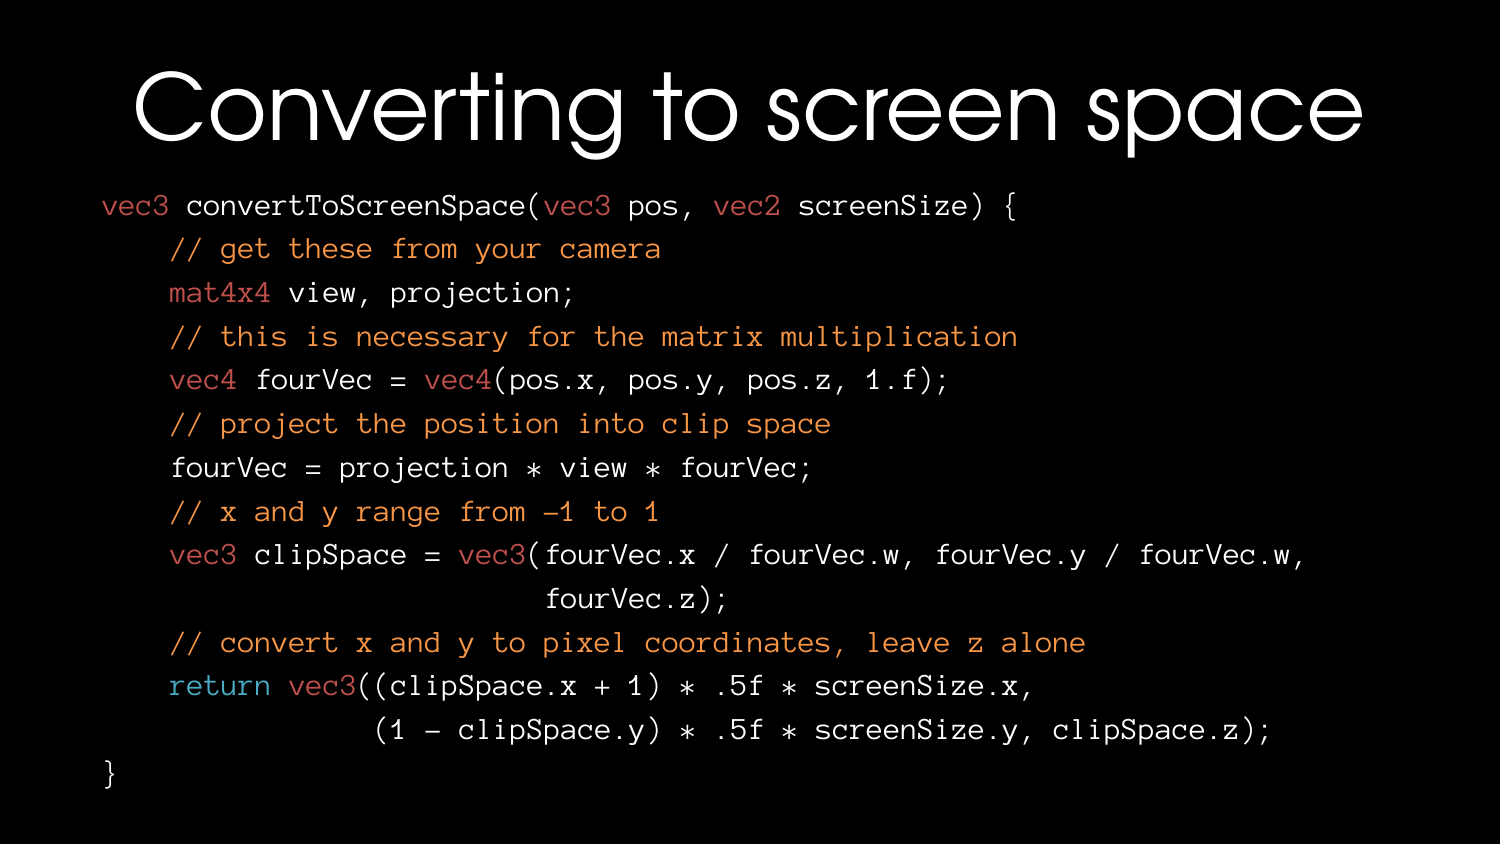

# Converting to screen space
vec3 convertToScreenSpace(vec3 pos, vec2 screenSize) {
    // get these from your camera
    mat4x4 view, projection;
    // this is necessary for the matrix multiplication
    vec4 fourVec = vec4(pos.x, pos.y, pos.z, 1.f);
    // project the position into clip space
    fourVec = projection * view * fourVec;
    // x and y range from -1 to 1
    vec3 clipSpace = vec3(fourVec.x / fourVec.w, fourVec.y / fourVec.w,
                          fourVec.z);
    // convert x and y to pixel coordinates, leave z alone
    return vec3((clipSpace.x + 1) * .5f * screenSize.x,
                (1 - clipSpace.y) * .5f * screenSize.y, clipSpace.z);
}